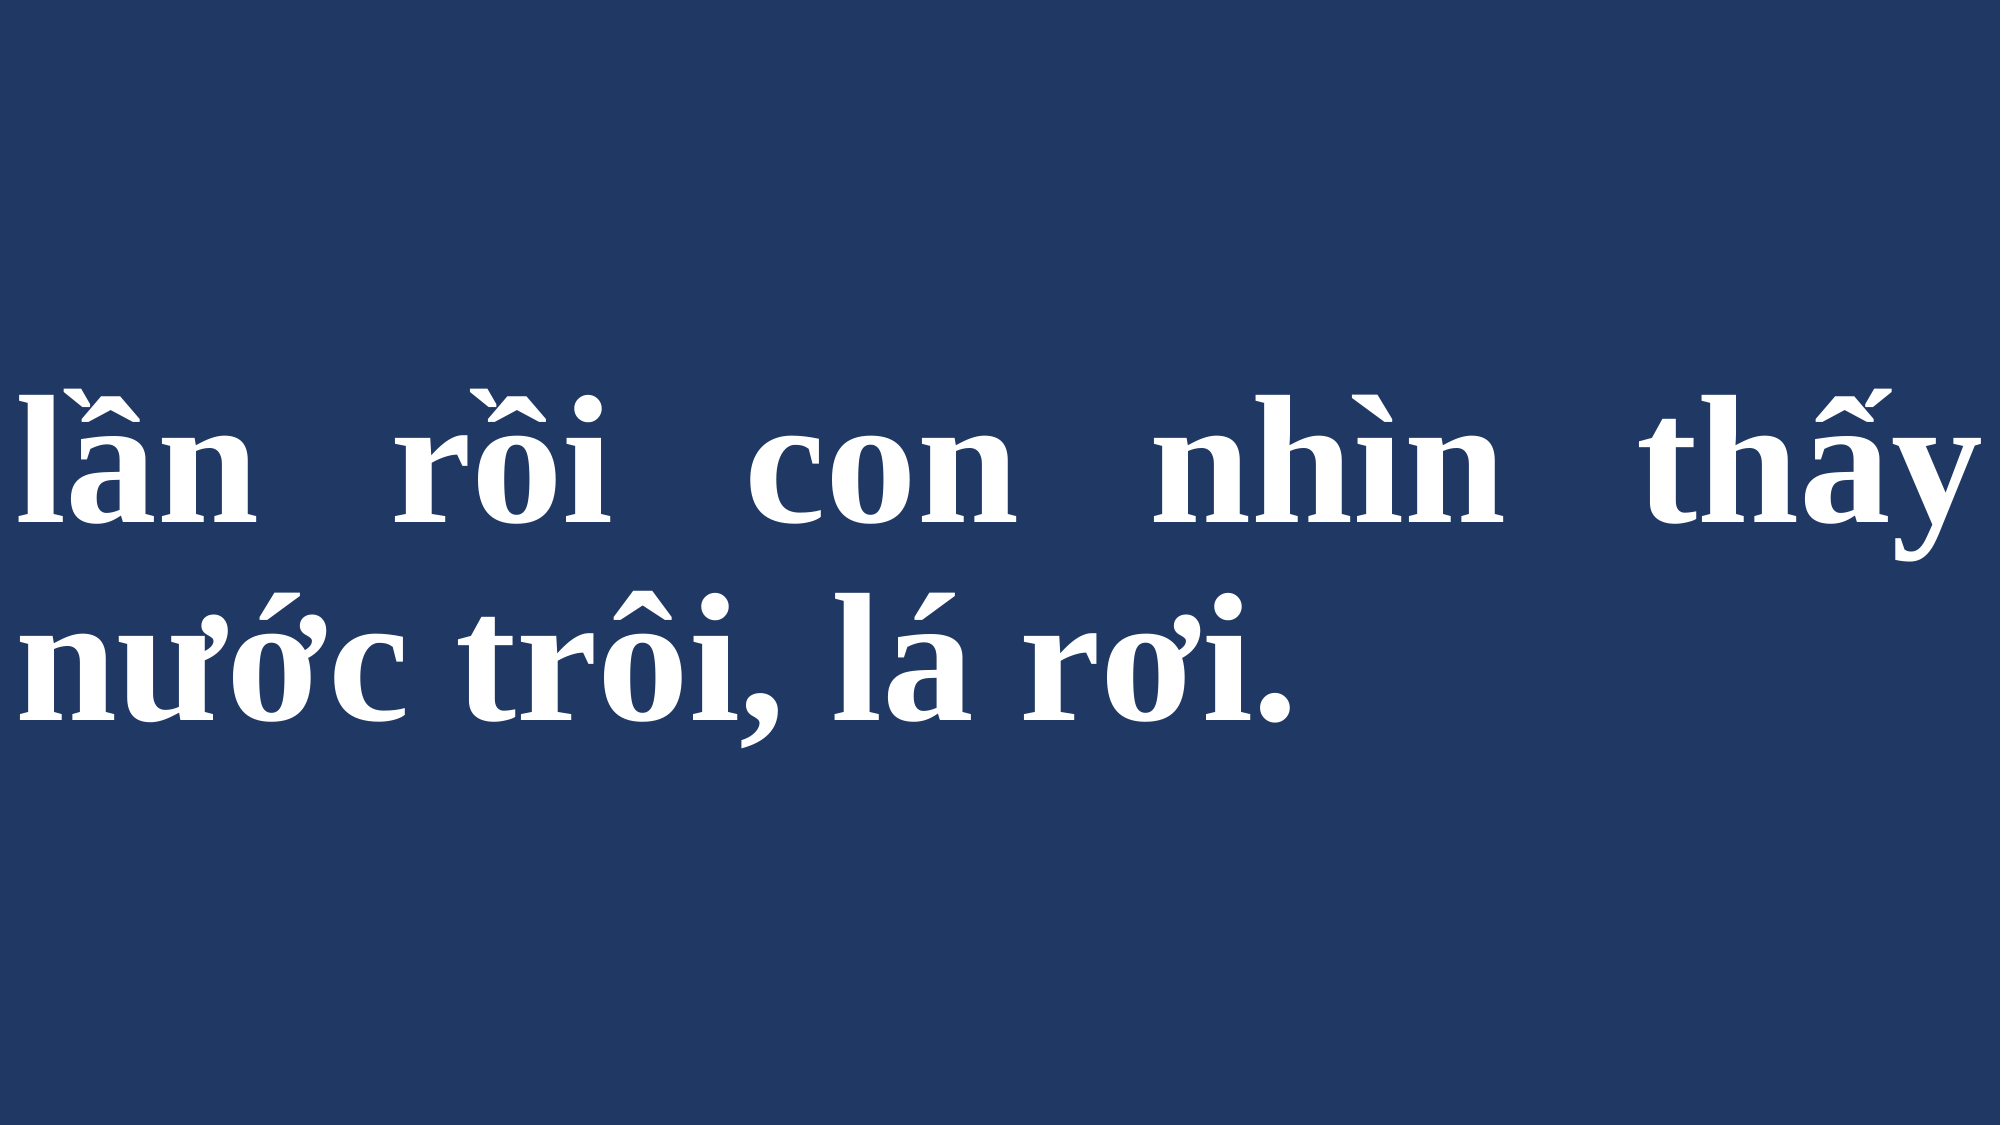

# lần rồi con nhìn thấy nước trôi, lá rơi.